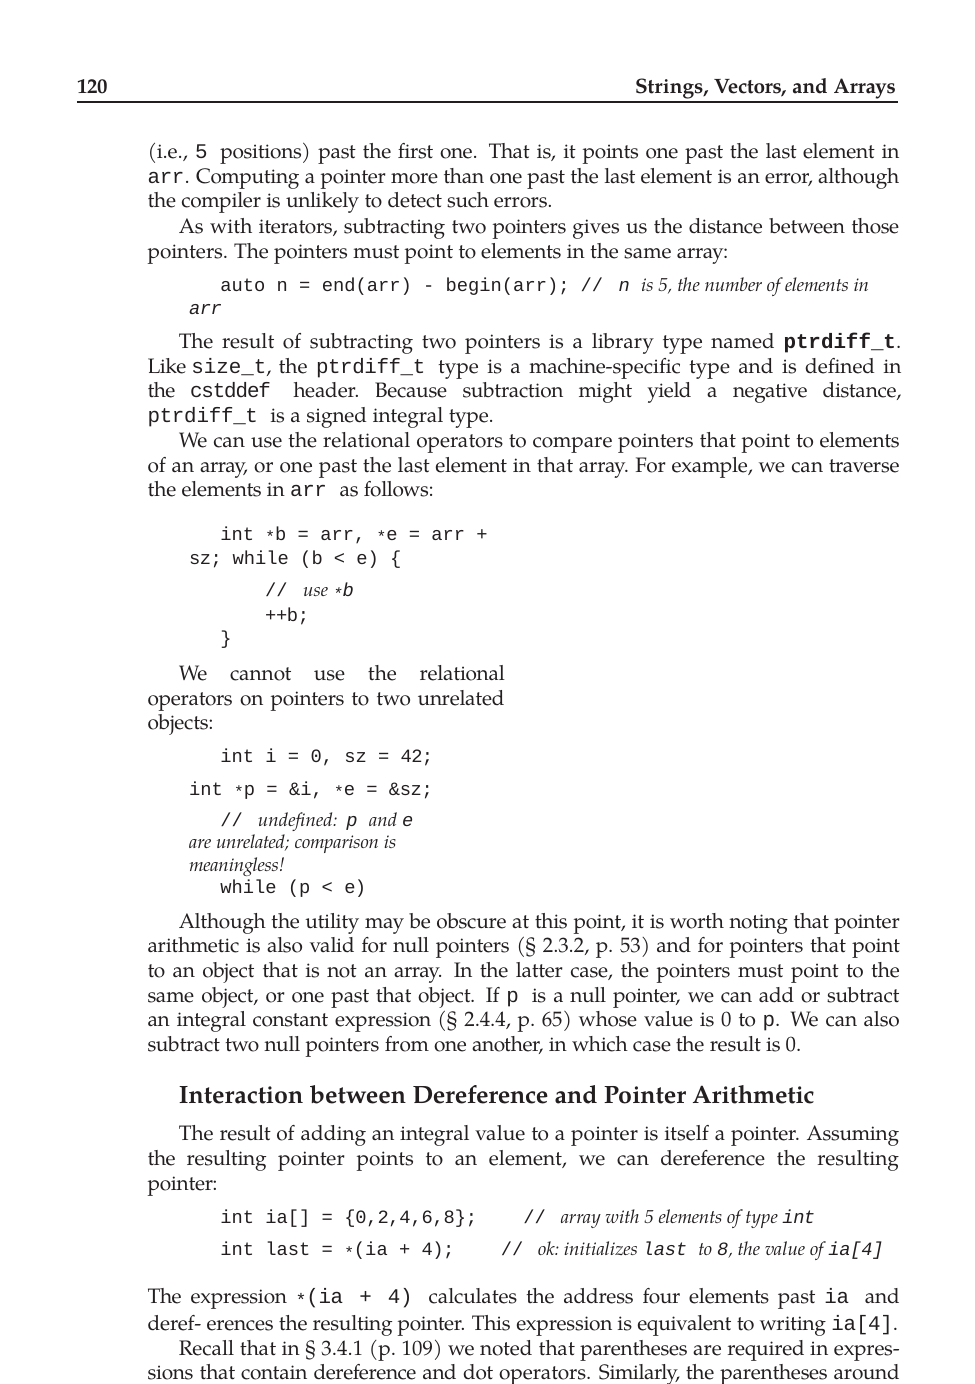

120
Strings, Vectors, and Arrays

(i.e., 5 positions) past the first one. That is, it points one past the last element in arr. Computing a pointer more than one past the last element is an error, although the compiler is unlikely to detect such errors.
As with iterators, subtracting two pointers gives us the distance between those pointers. The pointers must point to elements in the same array:
auto n = end(arr) - begin(arr); // n is 5, the number of elements in arr
The result of subtracting two pointers is a library type named ptrdiff_t. Like size_t, the ptrdiff_t type is a machine-specific type and is defined in the cstddef header. Because subtraction might yield a negative distance, ptrdiff_t is a signed integral type.
We can use the relational operators to compare pointers that point to elements of an array, or one past the last element in that array. For example, we can traverse the elements in arr as follows:
int *b = arr, *e = arr + sz; while (b < e) {
// use *b
++b;
}
We cannot use the relational operators on pointers to two unrelated objects:
int i = 0, sz = 42; int *p = &i, *e = &sz;
// undefined: p and e are unrelated; comparison is meaningless!
while (p < e)
Although the utility may be obscure at this point, it is worth noting that pointer arithmetic is also valid for null pointers (§ 2.3.2, p. 53) and for pointers that point to an object that is not an array. In the latter case, the pointers must point to the same object, or one past that object. If p is a null pointer, we can add or subtract an integral constant expression (§ 2.4.4, p. 65) whose value is 0 to p. We can also subtract two null pointers from one another, in which case the result is 0.
Interaction between Dereference and Pointer Arithmetic
The result of adding an integral value to a pointer is itself a pointer. Assuming the resulting pointer points to an element, we can dereference the resulting pointer:
int ia[] = {0,2,4,6,8};	// array with 5 elements of type int
int last = *(ia + 4);	// ok: initializes last to 8, the value of ia[4]
The expression *(ia + 4) calculates the address four elements past ia and deref- erences the resulting pointer. This expression is equivalent to writing ia[4].
Recall that in § 3.4.1 (p. 109) we noted that parentheses are required in expres- sions that contain dereference and dot operators. Similarly, the parentheses around this pointer addition are essential. Writing
last = *ia + 4;	// ok: last = 4, equivalent to ia[0] +4
means dereference ia and add 4 to the dereferenced value. We’ll cover the reasons for this behavior in § 4.1.2 (p. 136).